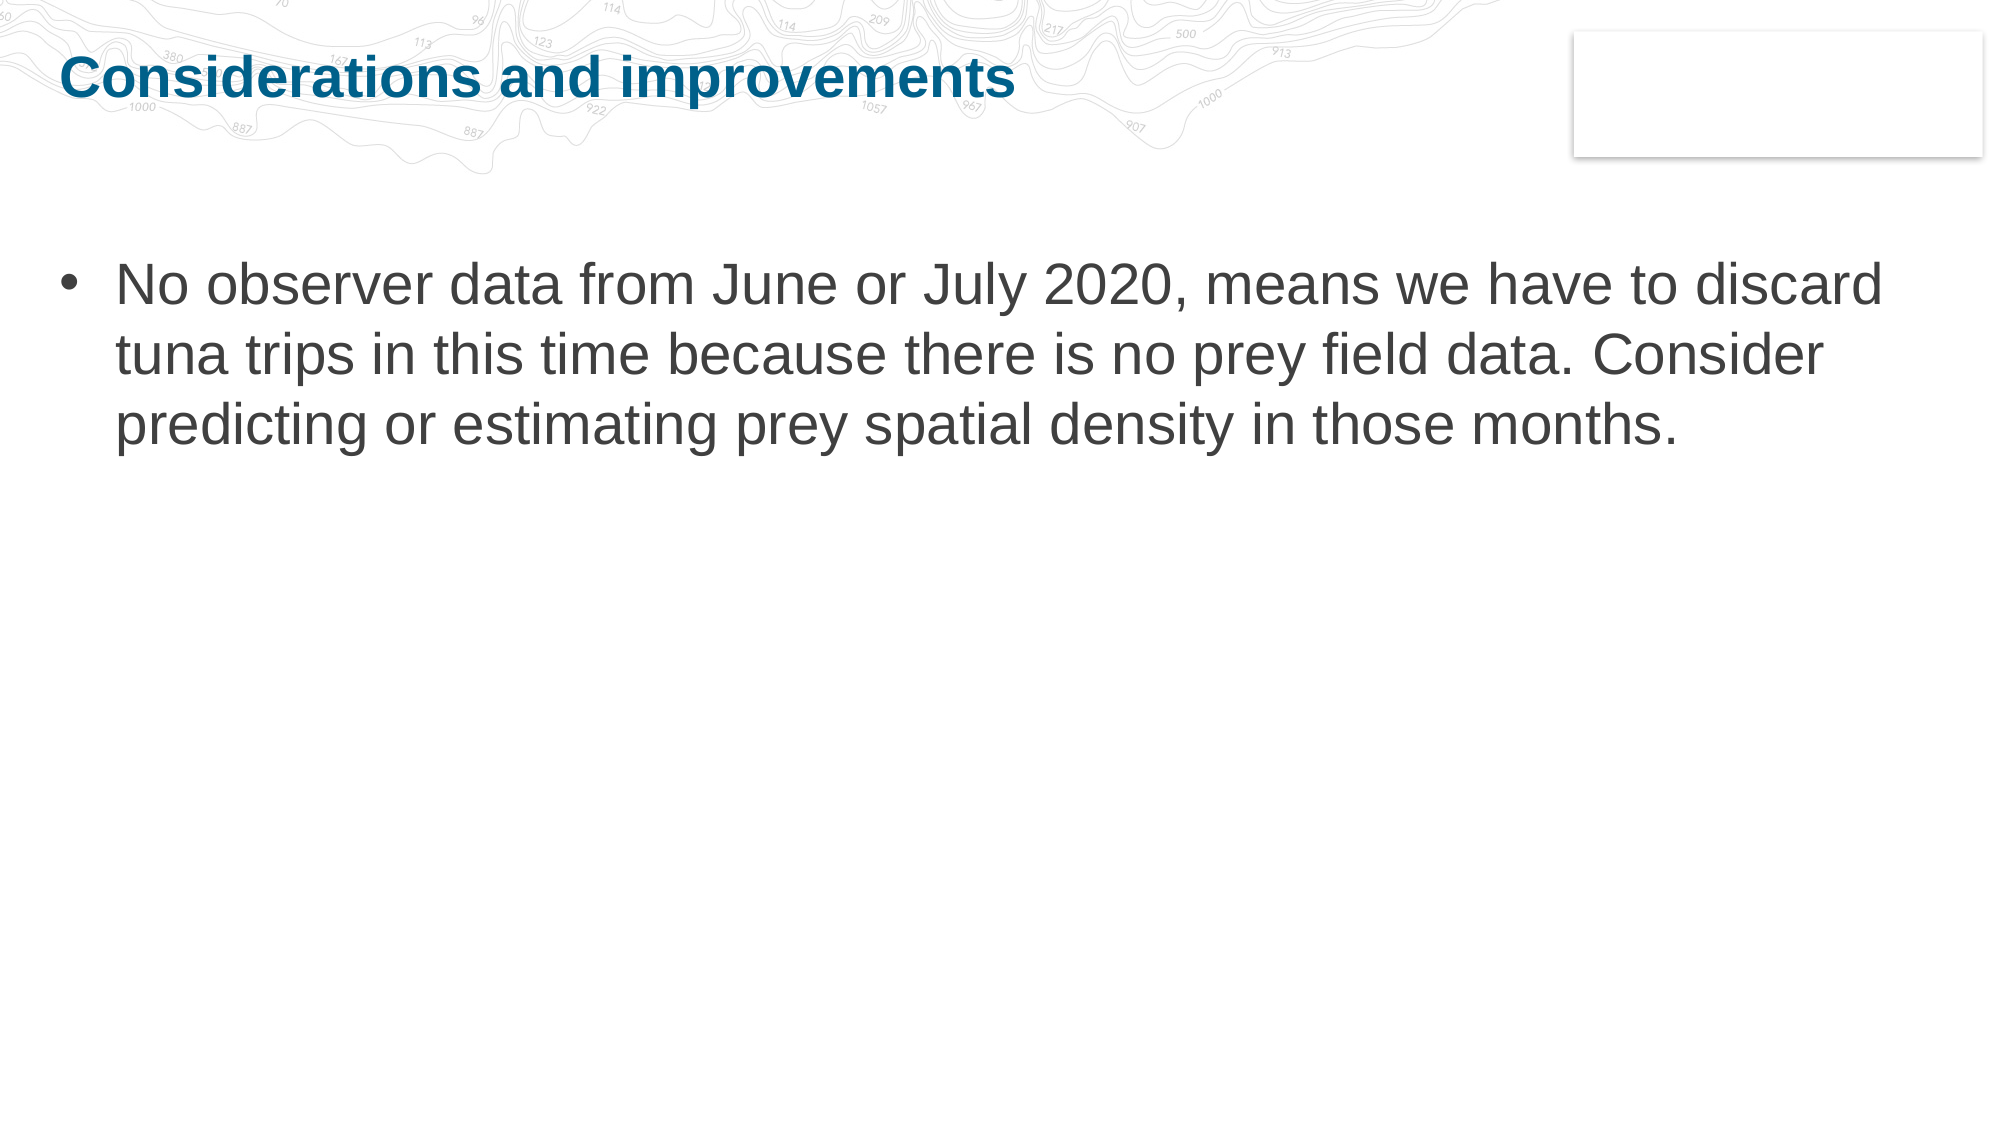

# Considerations and improvements

No observer data from June or July 2020, means we have to discard tuna trips in this time because there is no prey field data. Consider predicting or estimating prey spatial density in those months.